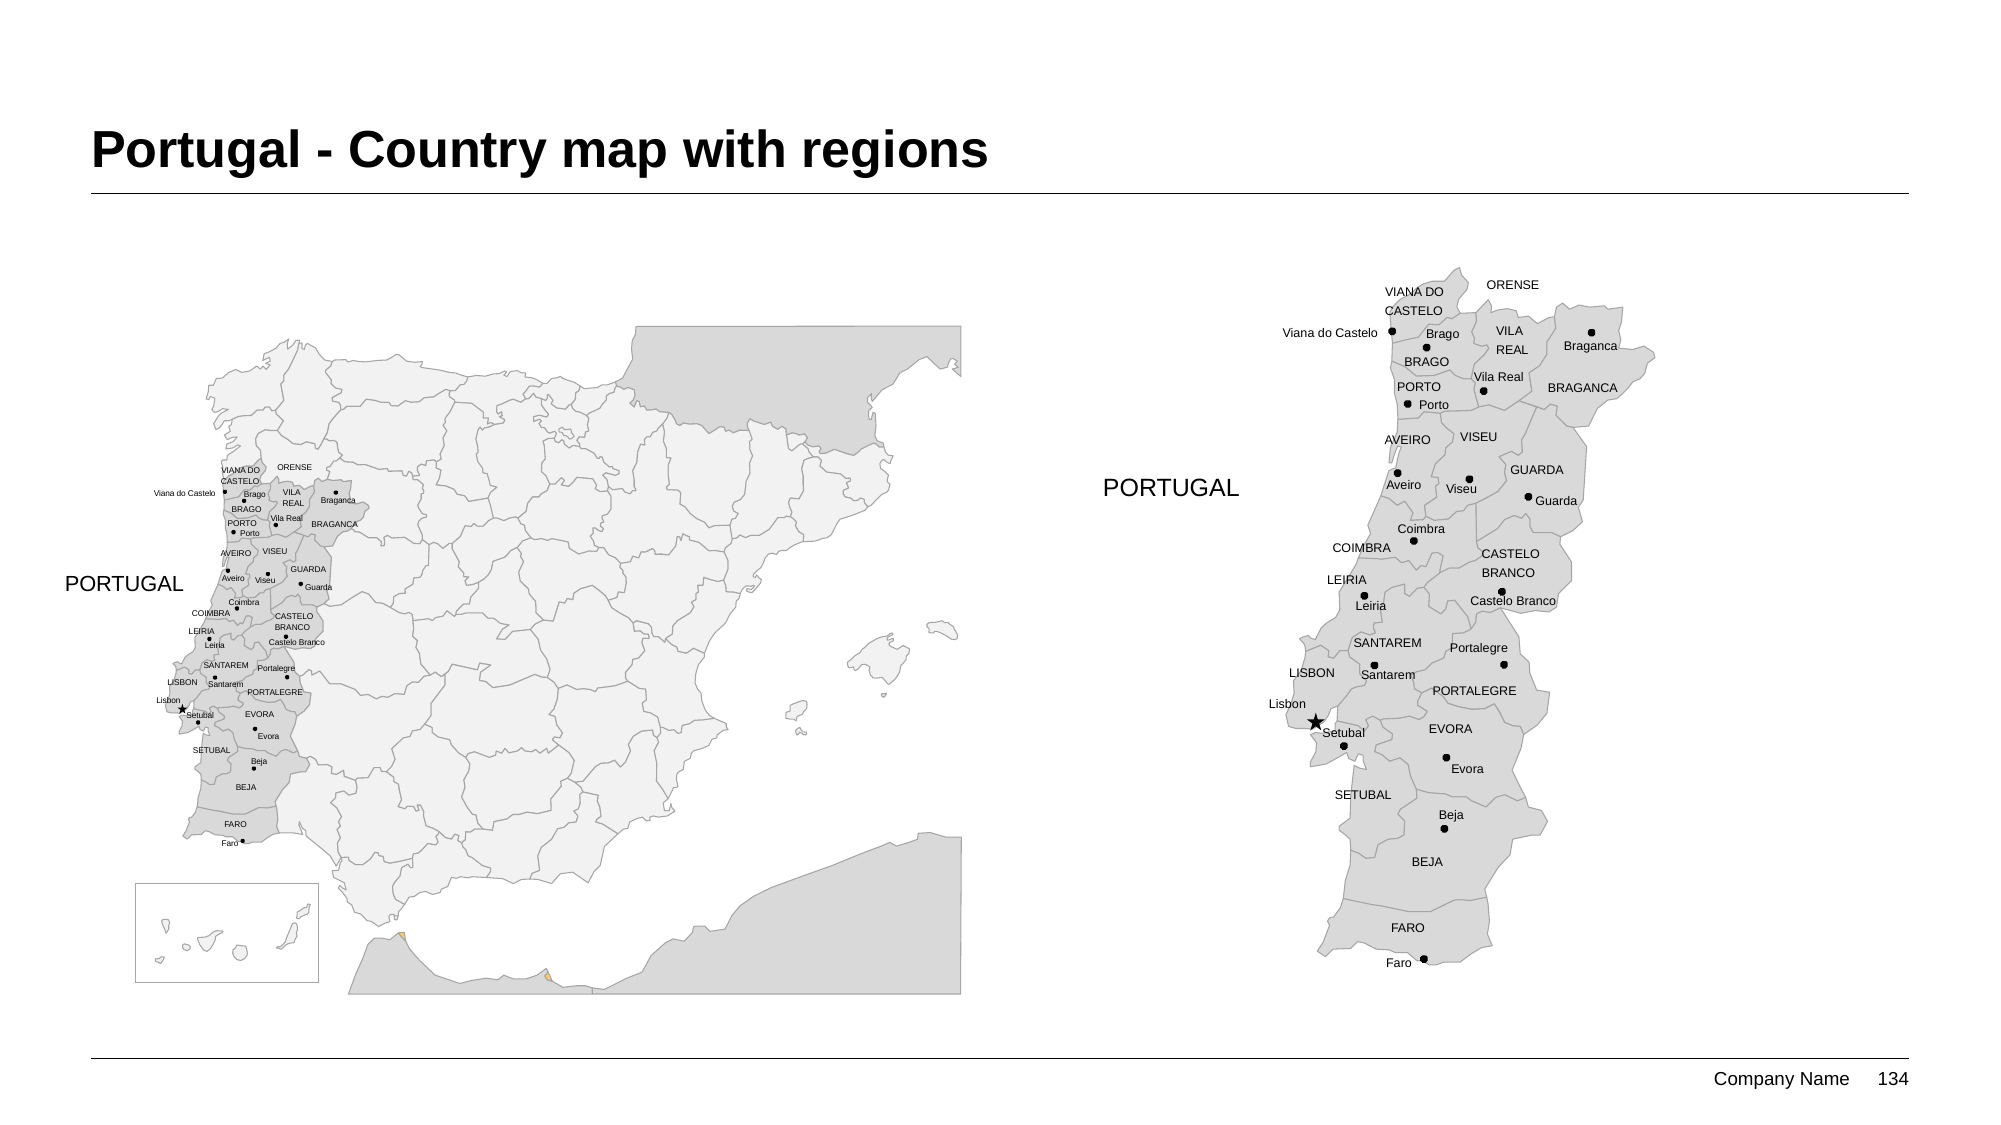

# Portugal - Country map with regions

ORENSE
VIANA DO
CASTELO
VILA
Viana do Castelo
Brago

Braganca
REAL

BRAGO
Vila Real
PORTO
BRAGANCA

Porto

VISEU
AVEIRO
GUARDA

PORTUGAL

Aveiro
Viseu
Guarda

Coimbra

COIMBRA
CASTELO
BRANCO
LEIRIA

Castelo Branco
Leiria
SANTAREM
Portalegre

LISBON
Santarem
PORTALEGRE
Lisbon

EVORA
Setubal

Evora
SETUBAL
Beja

BEJA
FARO
Faro

ORENSE
VIANA DO
CASTELO
VILA
Viana do Castelo
Brago

Braganca
REAL

BRAGO
Vila Real
PORTO
BRAGANCA

Porto

VISEU
AVEIRO
GUARDA

PORTUGAL

Aveiro
Viseu
Guarda

Coimbra

COIMBRA
CASTELO
BRANCO
LEIRIA

Castelo Branco
Leiria
SANTAREM
Portalegre

LISBON
Santarem
PORTALEGRE
Lisbon

EVORA
Setubal

Evora
SETUBAL
Beja

BEJA
FARO
Faro